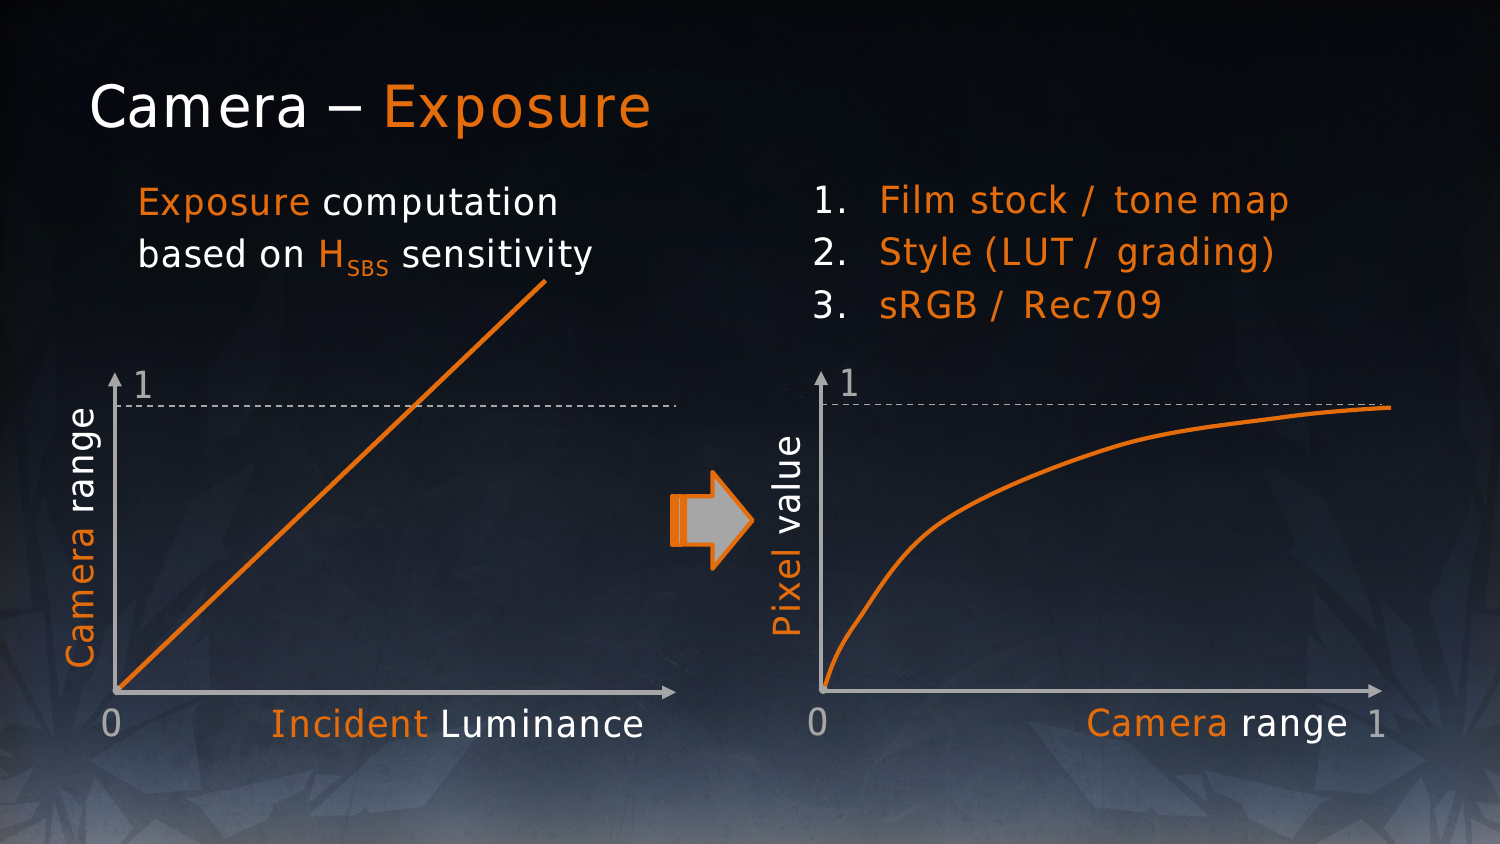

# Camera – Exposure
 Film stock / tone map
 Style (LUT / grading)
 sRGB / Rec709

Exposure computation
based on HSBS  sensitivity

1
Camera range
0
Incident Luminance
1

Pixel value
0
Camera range

1